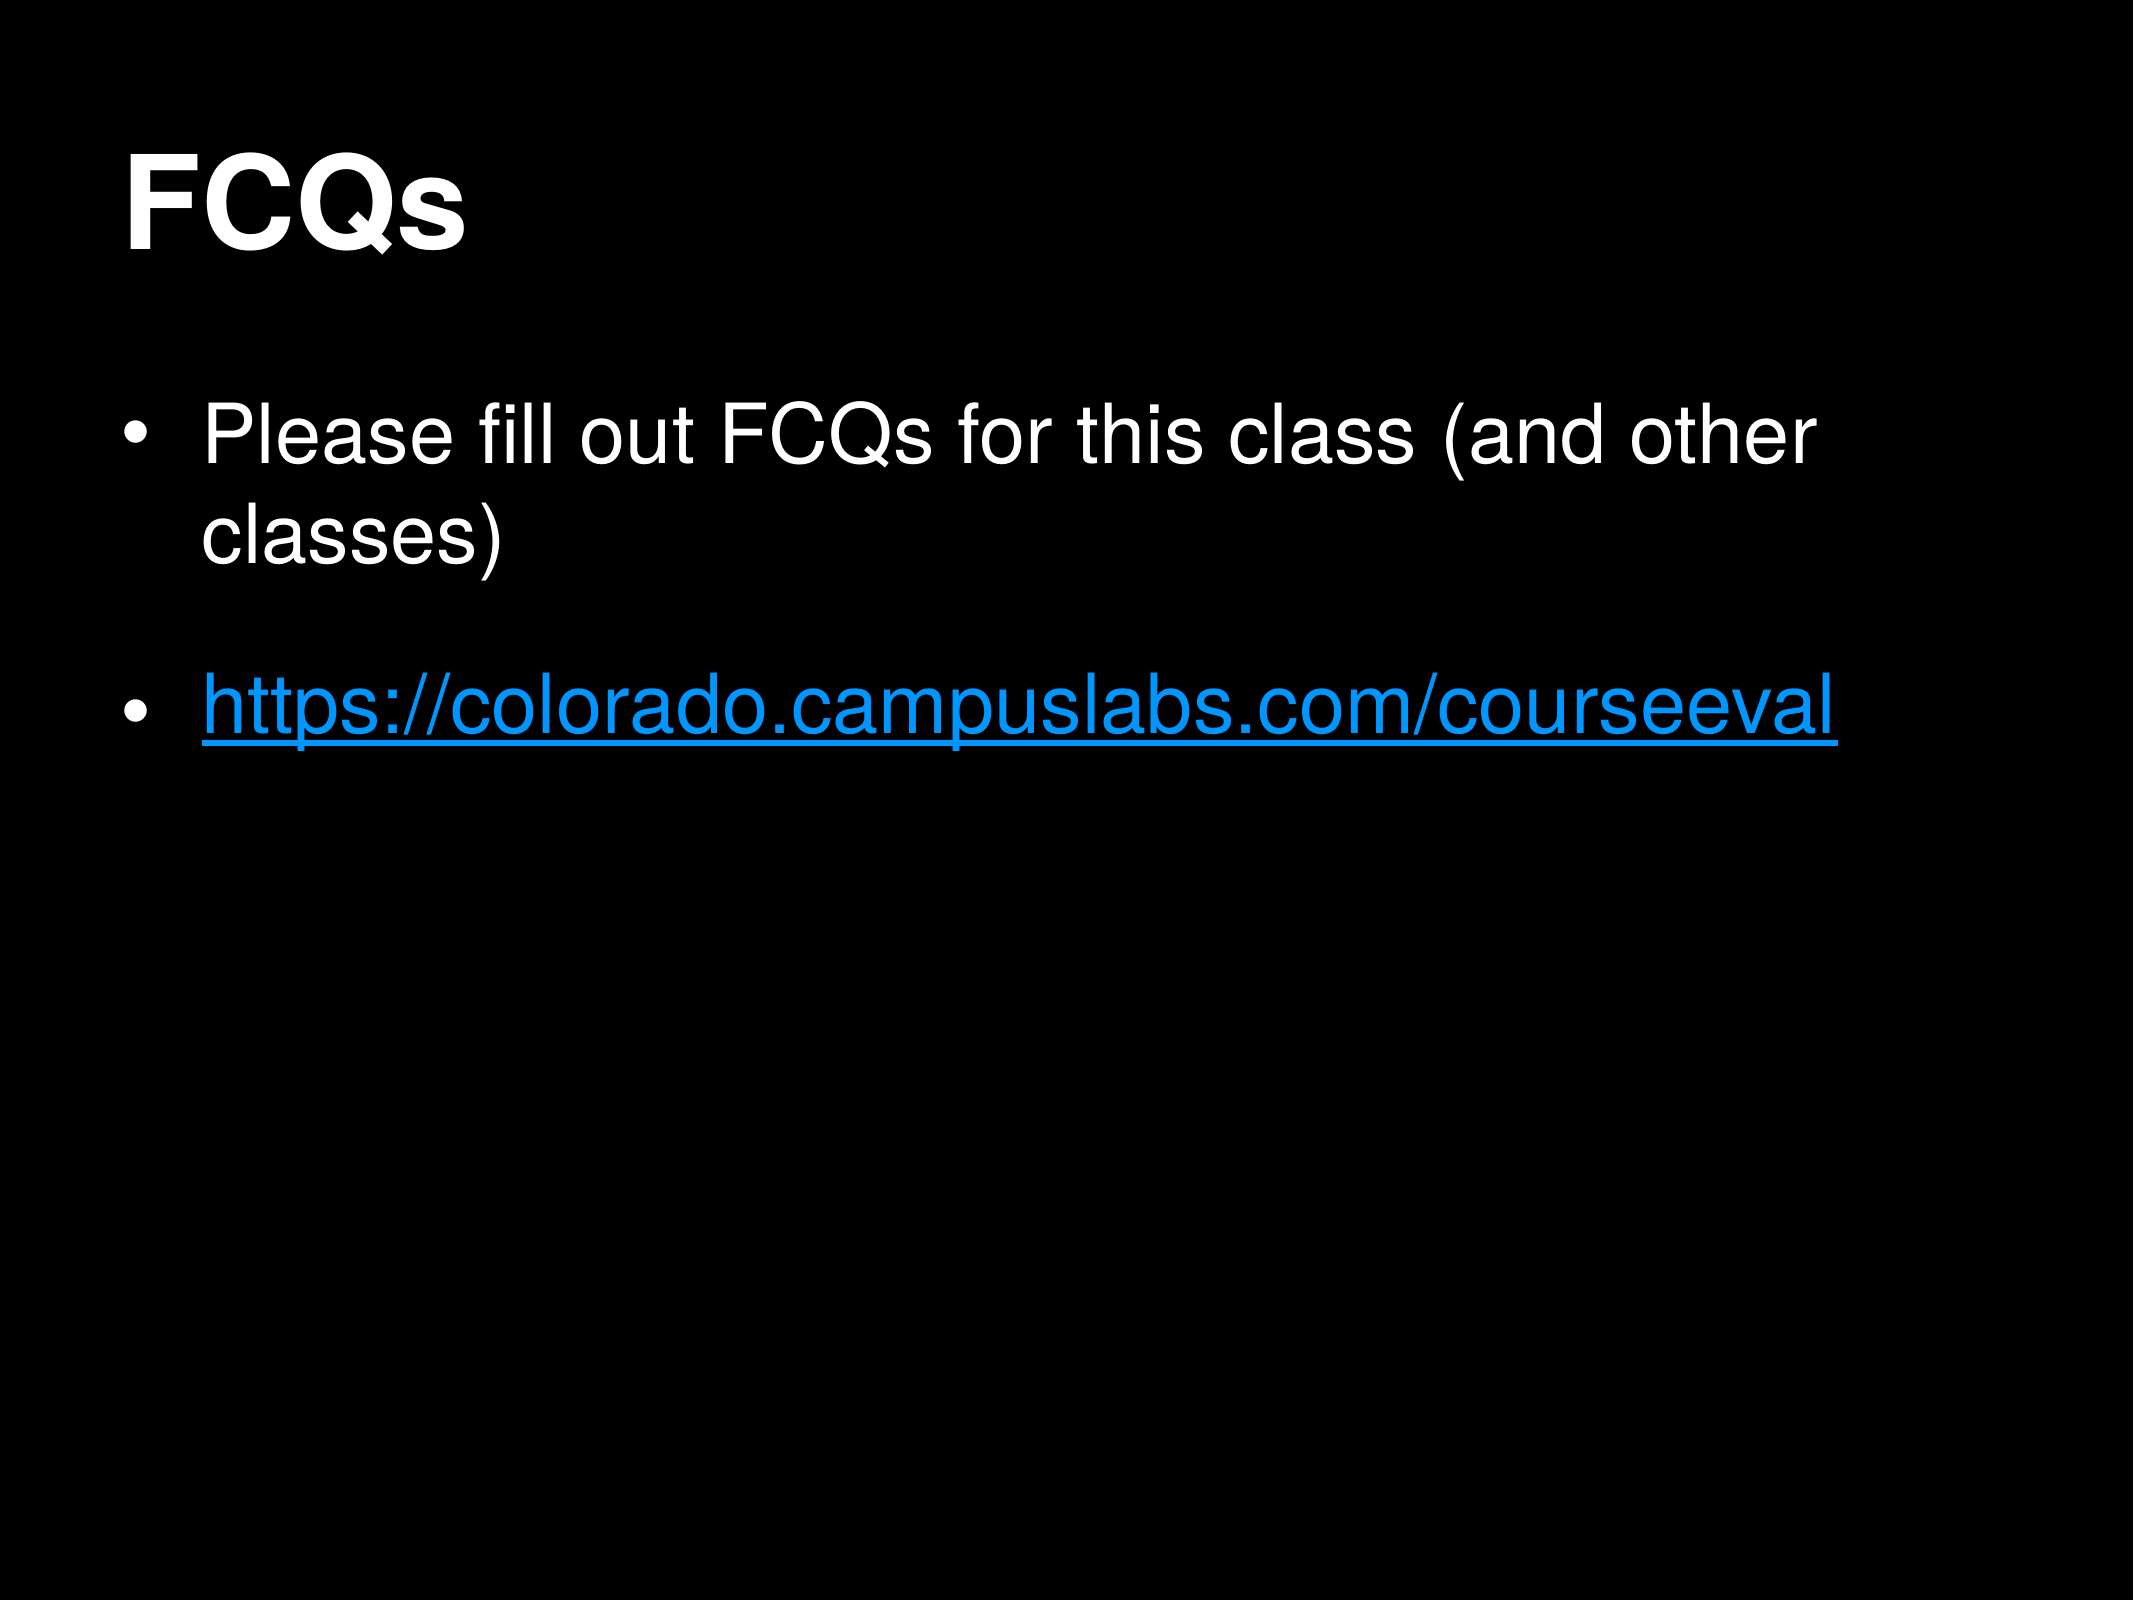

# FCQs
Please fill out FCQs for this class (and other classes)
https://colorado.campuslabs.com/courseeval